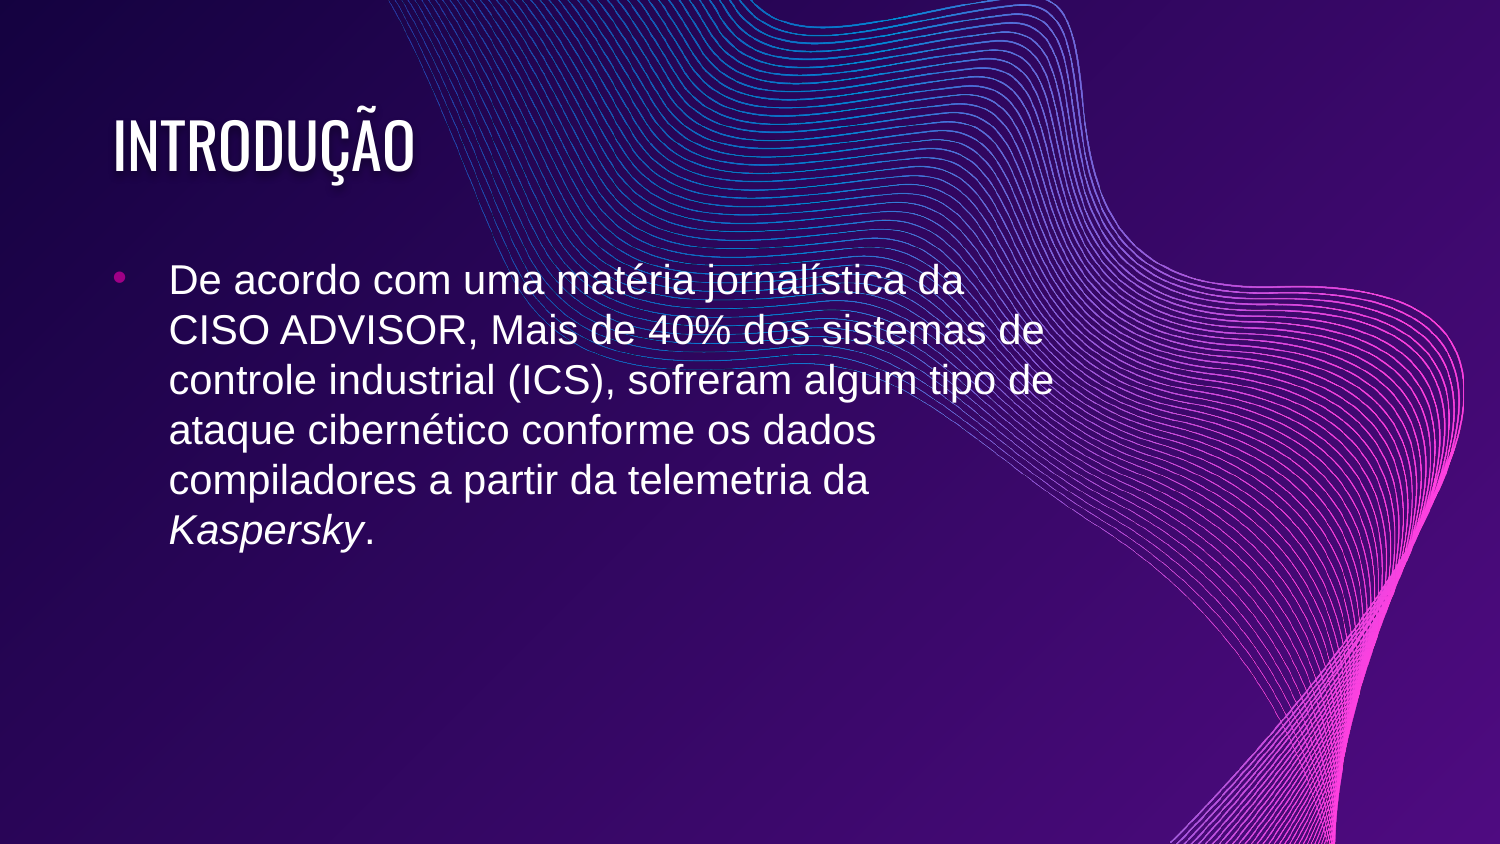

INTRODUÇÃO
De acordo com uma matéria jornalística da CISO ADVISOR, Mais de 40% dos sistemas de controle industrial (ICS), sofreram algum tipo de ataque cibernético conforme os dados compiladores a partir da telemetria da Kaspersky.